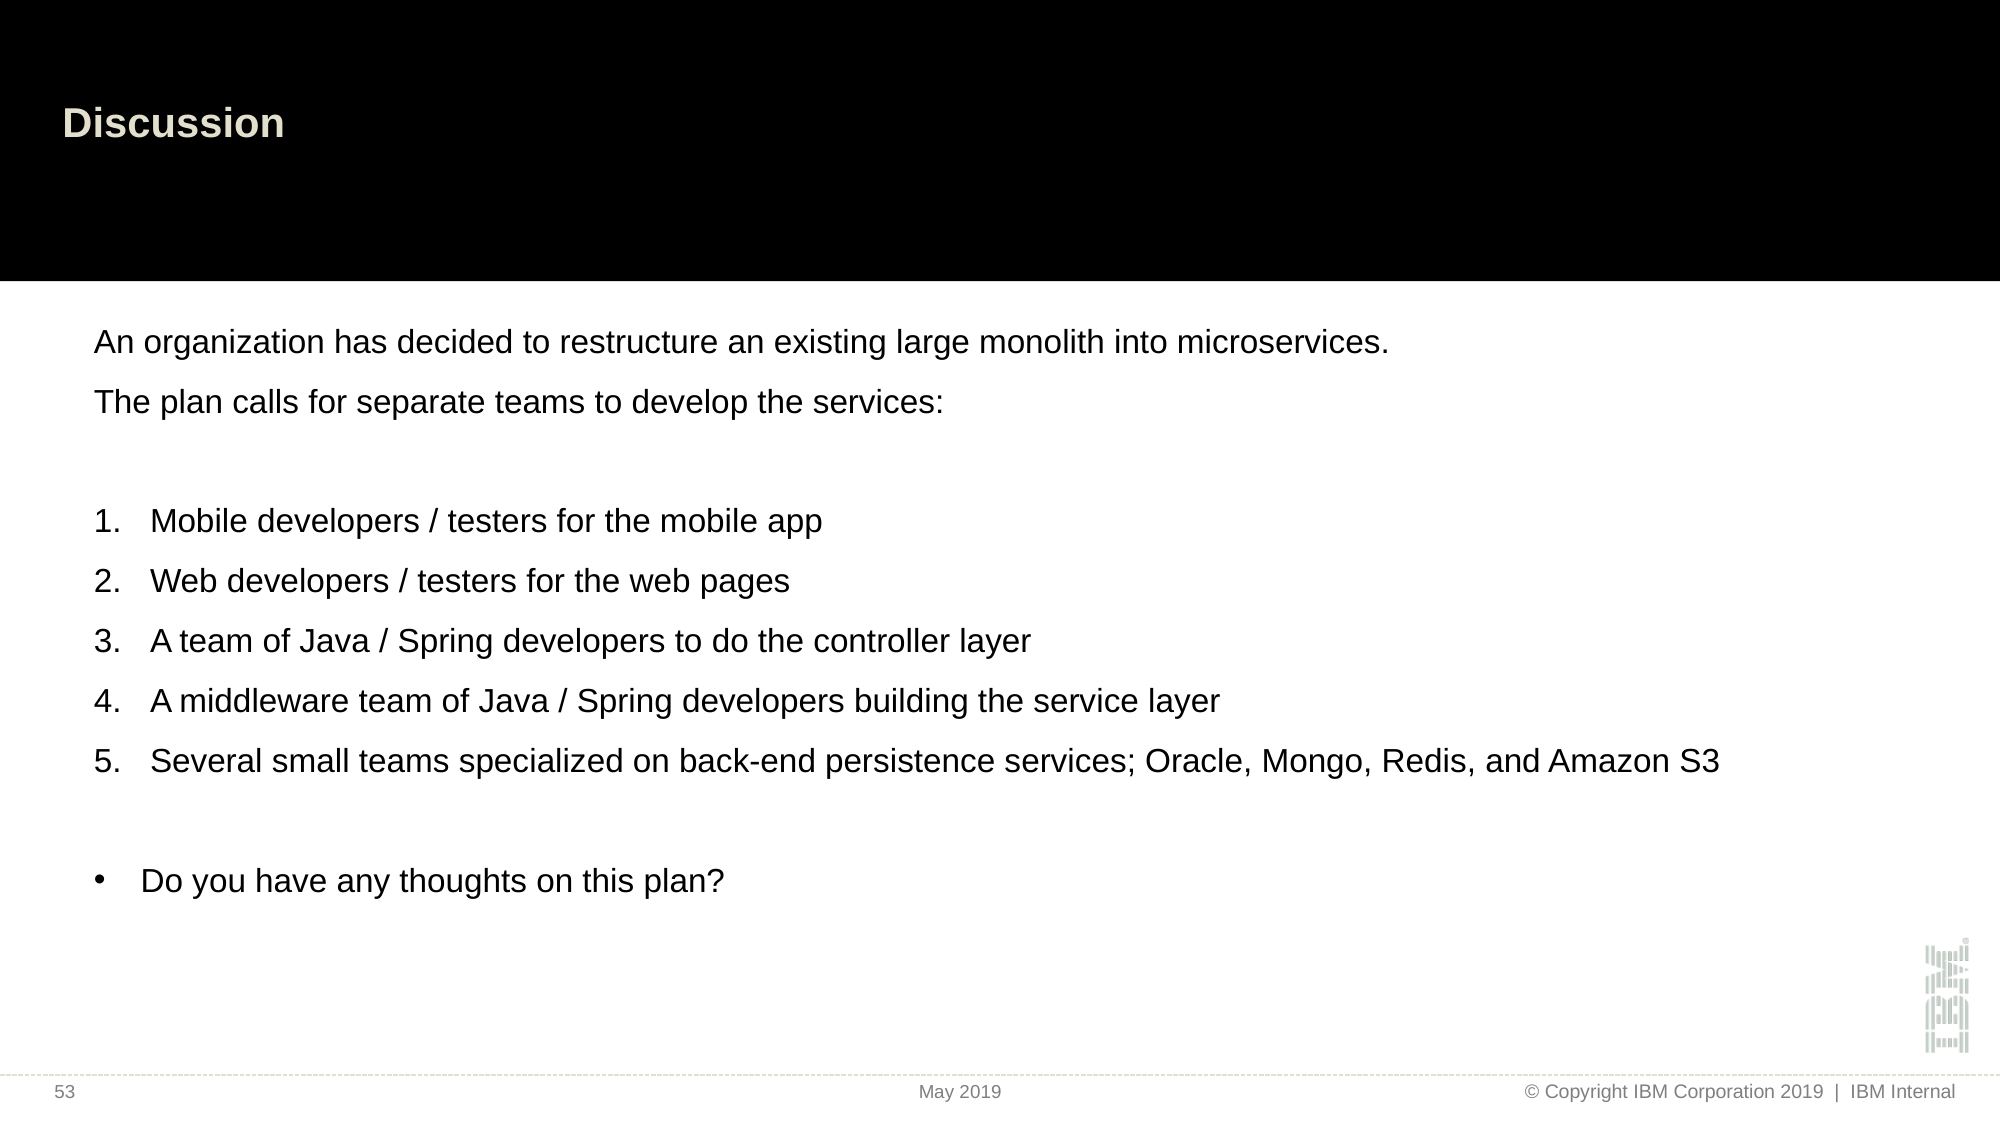

# Discussion
An organization has decided to restructure an existing large monolith into microservices.
The plan calls for separate teams to develop the services:

Mobile developers / testers for the mobile app
Web developers / testers for the web pages
A team of Java / Spring developers to do the controller layer
A middleware team of Java / Spring developers building the service layer
Several small teams specialized on back-end persistence services; Oracle, Mongo, Redis, and Amazon S3

Do you have any thoughts on this plan?